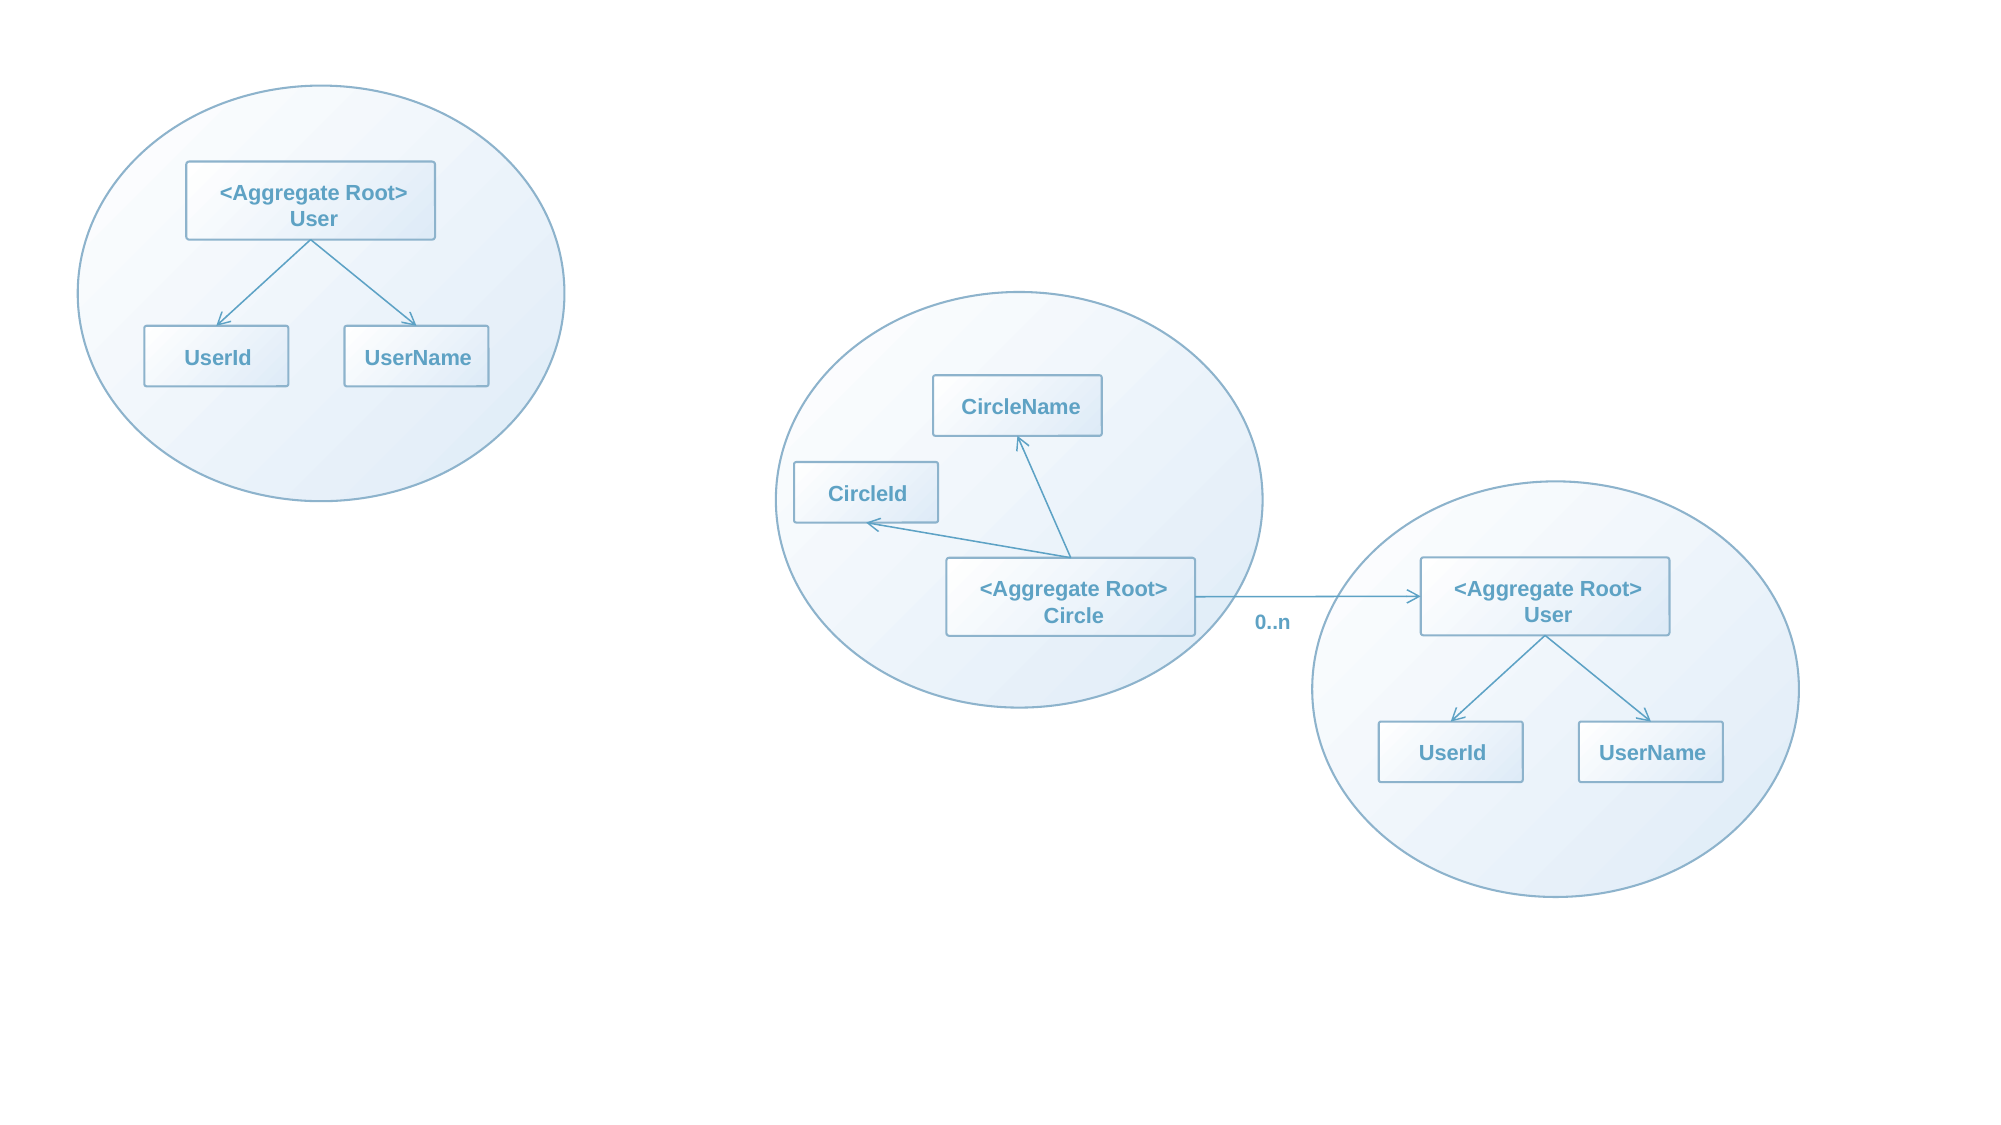

<Aggregate Root>
User

UserName

UserId

CircleName

CircleId

<Aggregate Root>
User

<Aggregate Root>
Circle
0..n

UserName

UserId